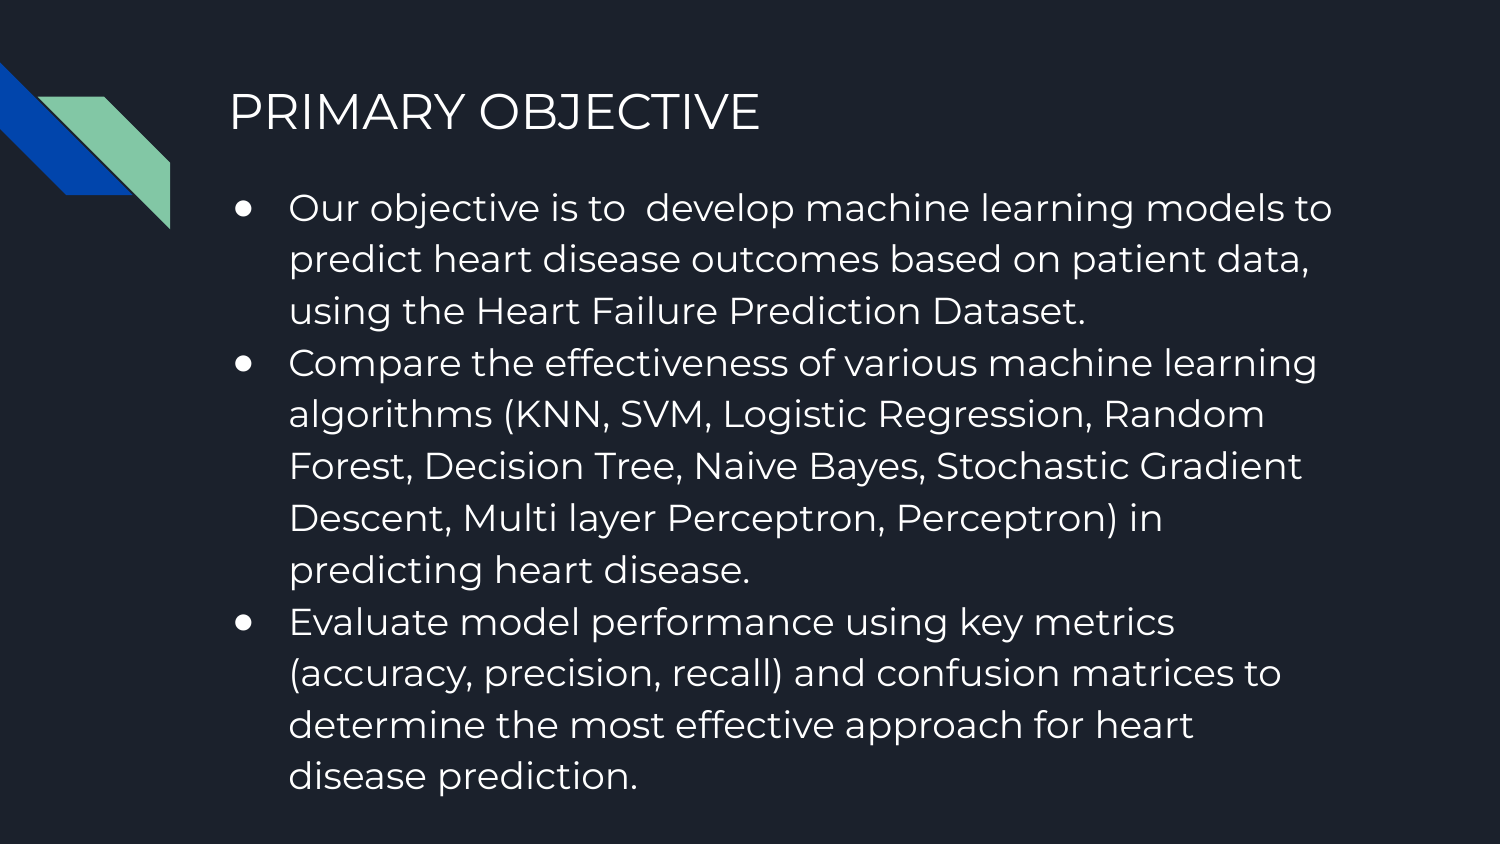

# PRIMARY OBJECTIVE
Our objective is to  develop machine learning models to predict heart disease outcomes based on patient data, using the Heart Failure Prediction Dataset.
Compare the effectiveness of various machine learning algorithms (KNN, SVM, Logistic Regression, Random Forest, Decision Tree, Naive Bayes, Stochastic Gradient Descent, Multi layer Perceptron, Perceptron) in predicting heart disease.
Evaluate model performance using key metrics (accuracy, precision, recall) and confusion matrices to determine the most effective approach for heart disease prediction.